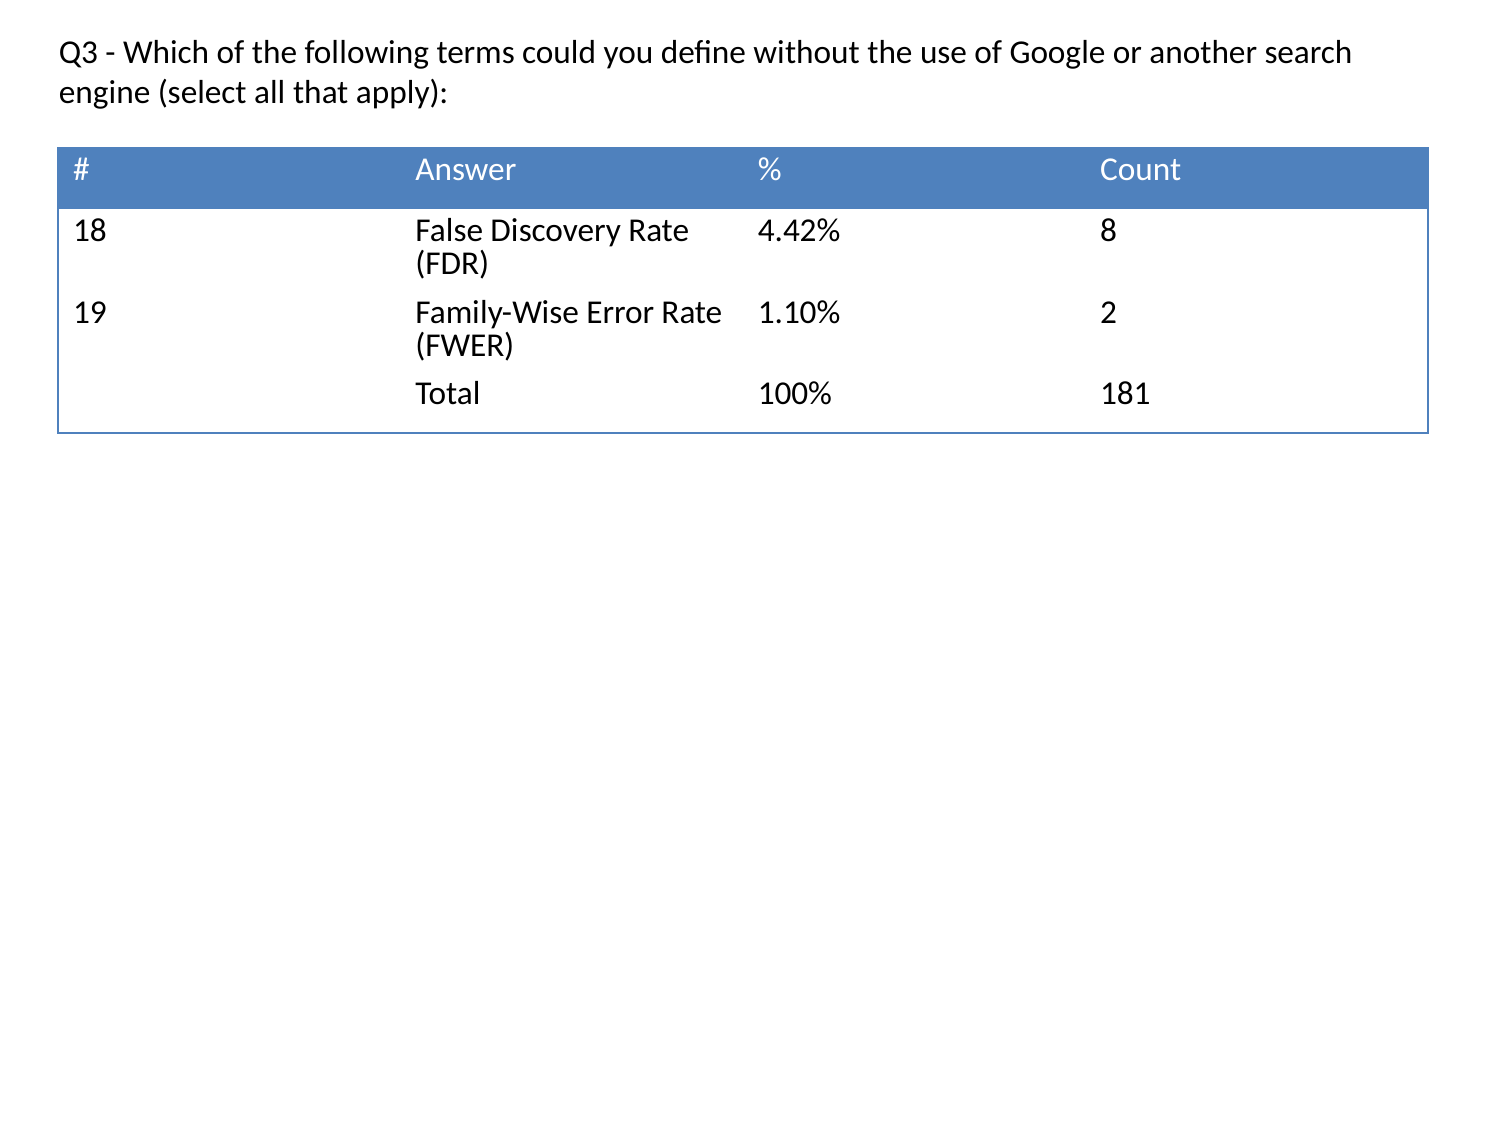

Q3 - Which of the following terms could you define without the use of Google or another search engine (select all that apply):
| # | Answer | % | Count |
| --- | --- | --- | --- |
| 18 | False Discovery Rate (FDR) | 4.42% | 8 |
| 19 | Family-Wise Error Rate (FWER) | 1.10% | 2 |
|  | Total | 100% | 181 |